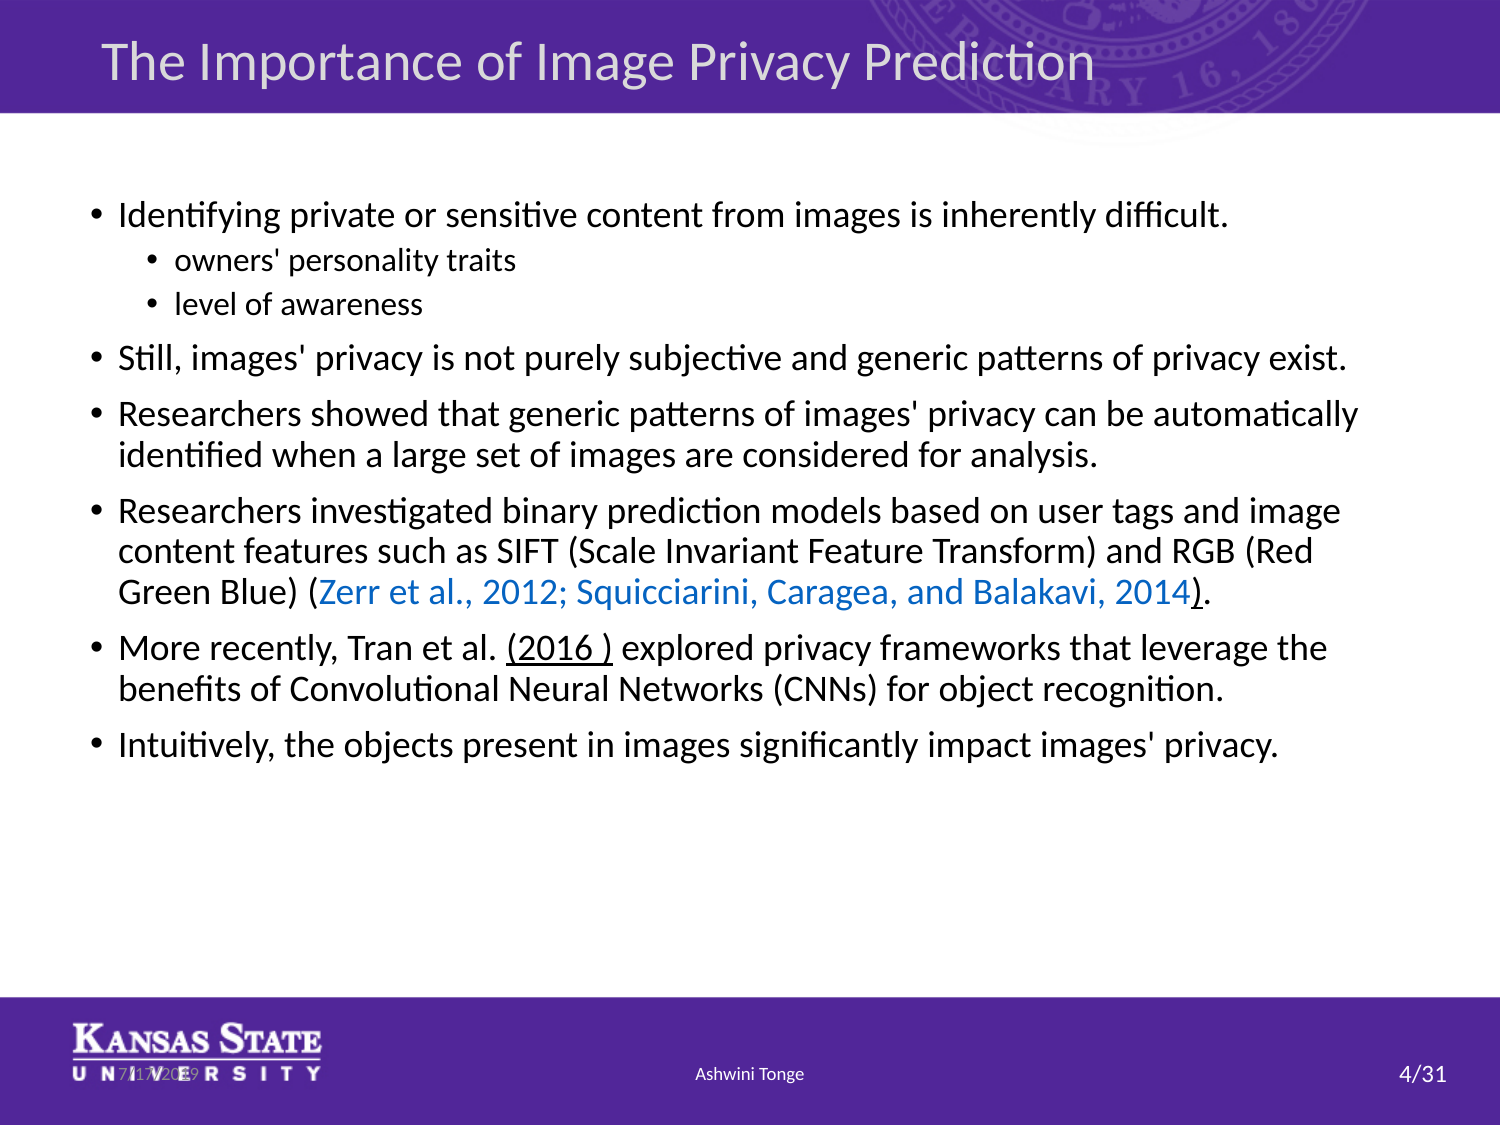

# The Importance of Image Privacy Prediction
Identifying private or sensitive content from images is inherently difficult.
owners' personality traits
level of awareness
Still, images' privacy is not purely subjective and generic patterns of privacy exist.
Researchers showed that generic patterns of images' privacy can be automatically identified when a large set of images are considered for analysis.
Researchers investigated binary prediction models based on user tags and image content features such as SIFT (Scale Invariant Feature Transform) and RGB (Red Green Blue) (Zerr et al., 2012; Squicciarini, Caragea, and Balakavi, 2014).
More recently, Tran et al. (2016 ) explored privacy frameworks that leverage the benefits of Convolutional Neural Networks (CNNs) for object recognition.
Intuitively, the objects present in images significantly impact images' privacy.
7/17/2019
Ashwini Tonge